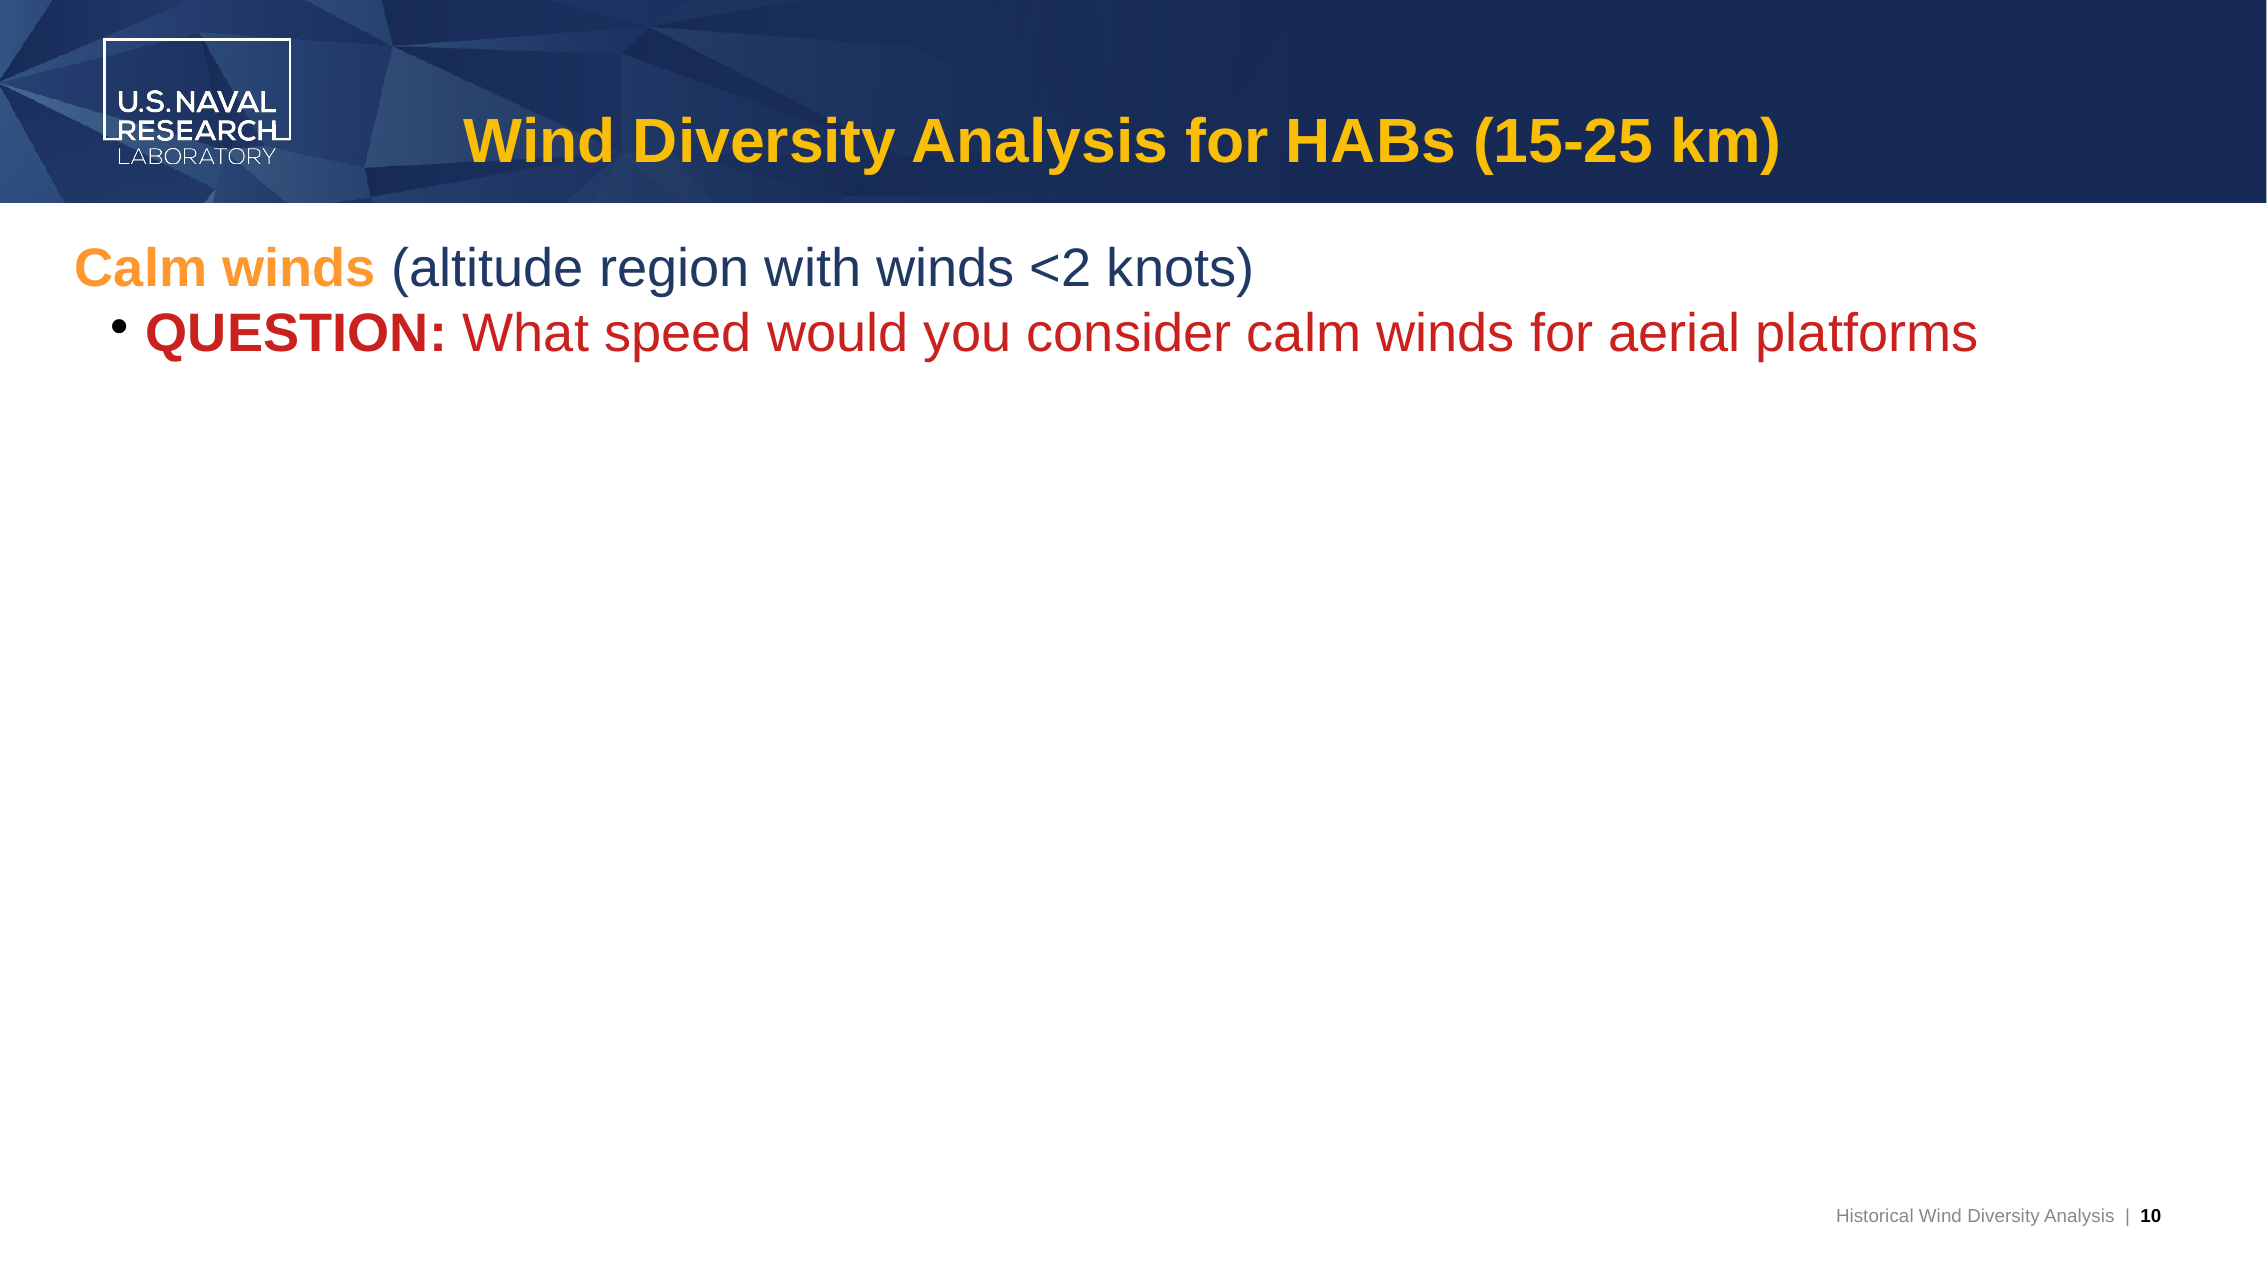

Wind Diversity Analysis for HABs (15-25 km)
Calm winds (altitude region with winds <2 knots)
QUESTION: What speed would you consider calm winds for aerial platforms

Historical Wind Diversity Analysis  |  10